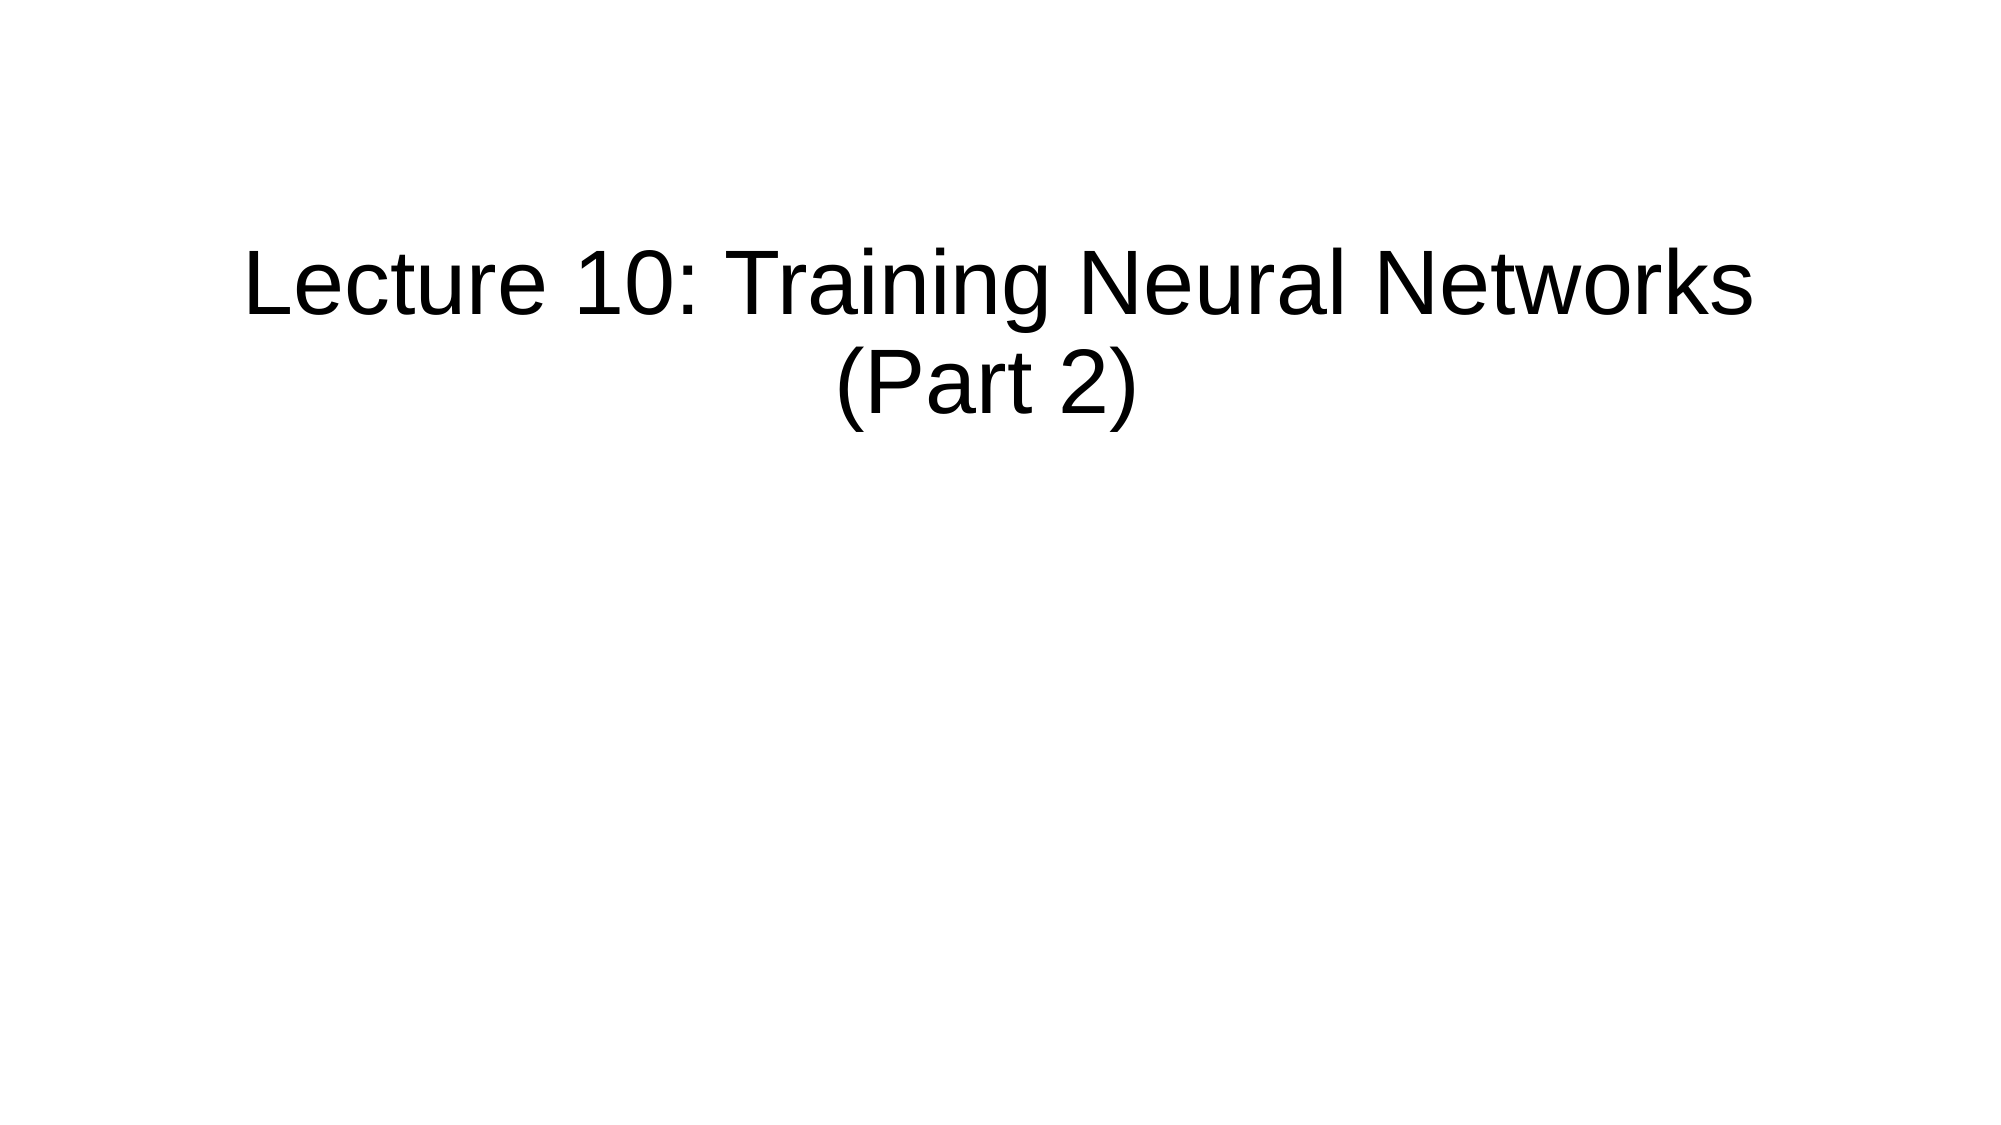

# Lecture 10: Training Neural Networks (Part 2)